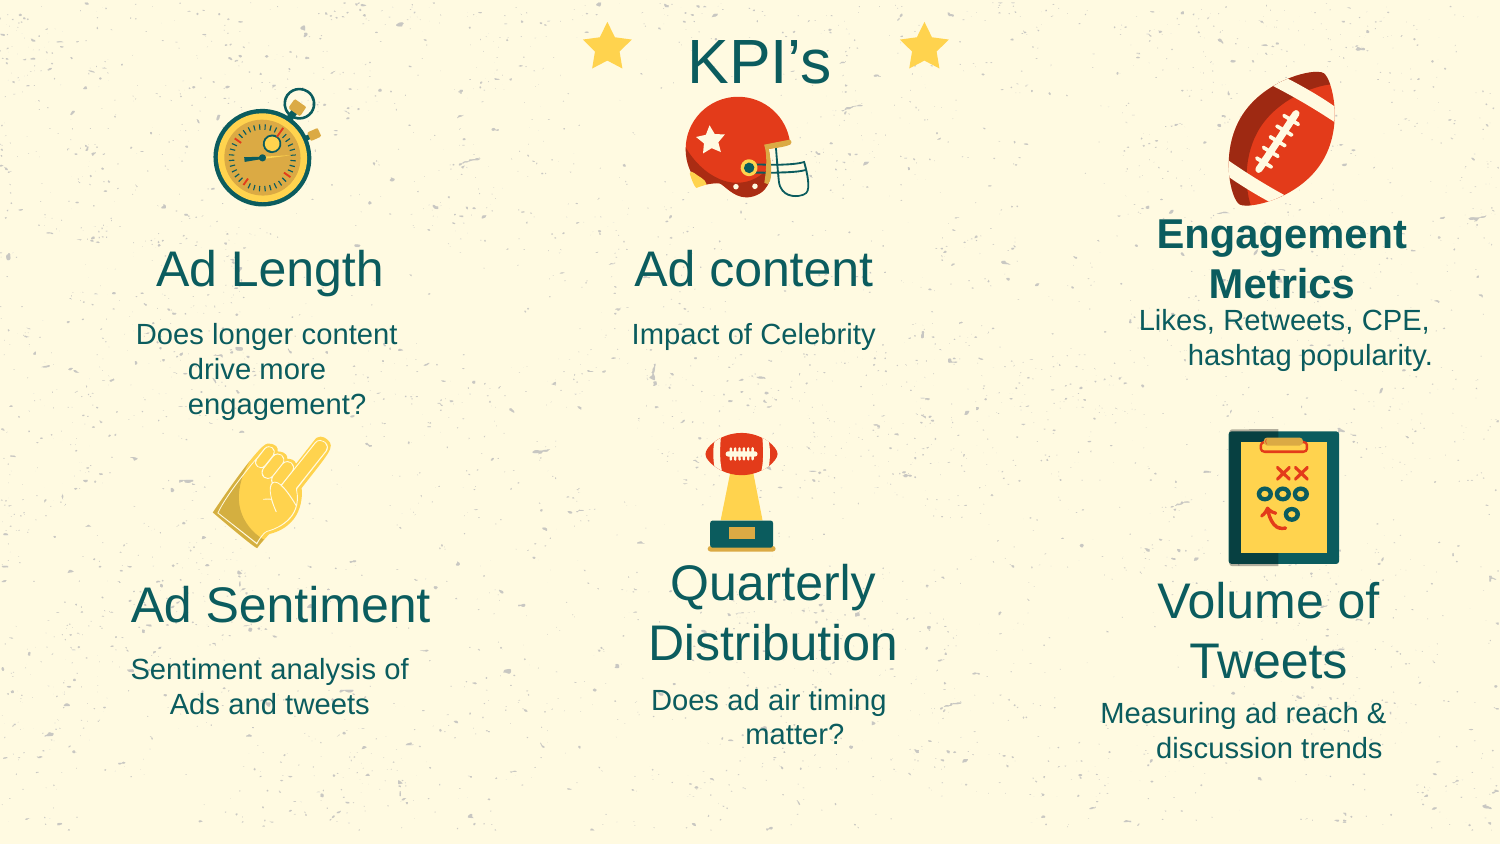

KPI’s

Engagement Metrics
# Ad Length
Ad content
Likes, Retweets, CPE, hashtag popularity.
Does longer content drive more engagement?
Impact of Celebrity

Ad Sentiment
Quarterly Distribution
Volume of Tweets
Sentiment analysis of Ads and tweets
Does ad air timing matter?
Measuring ad reach & discussion trends